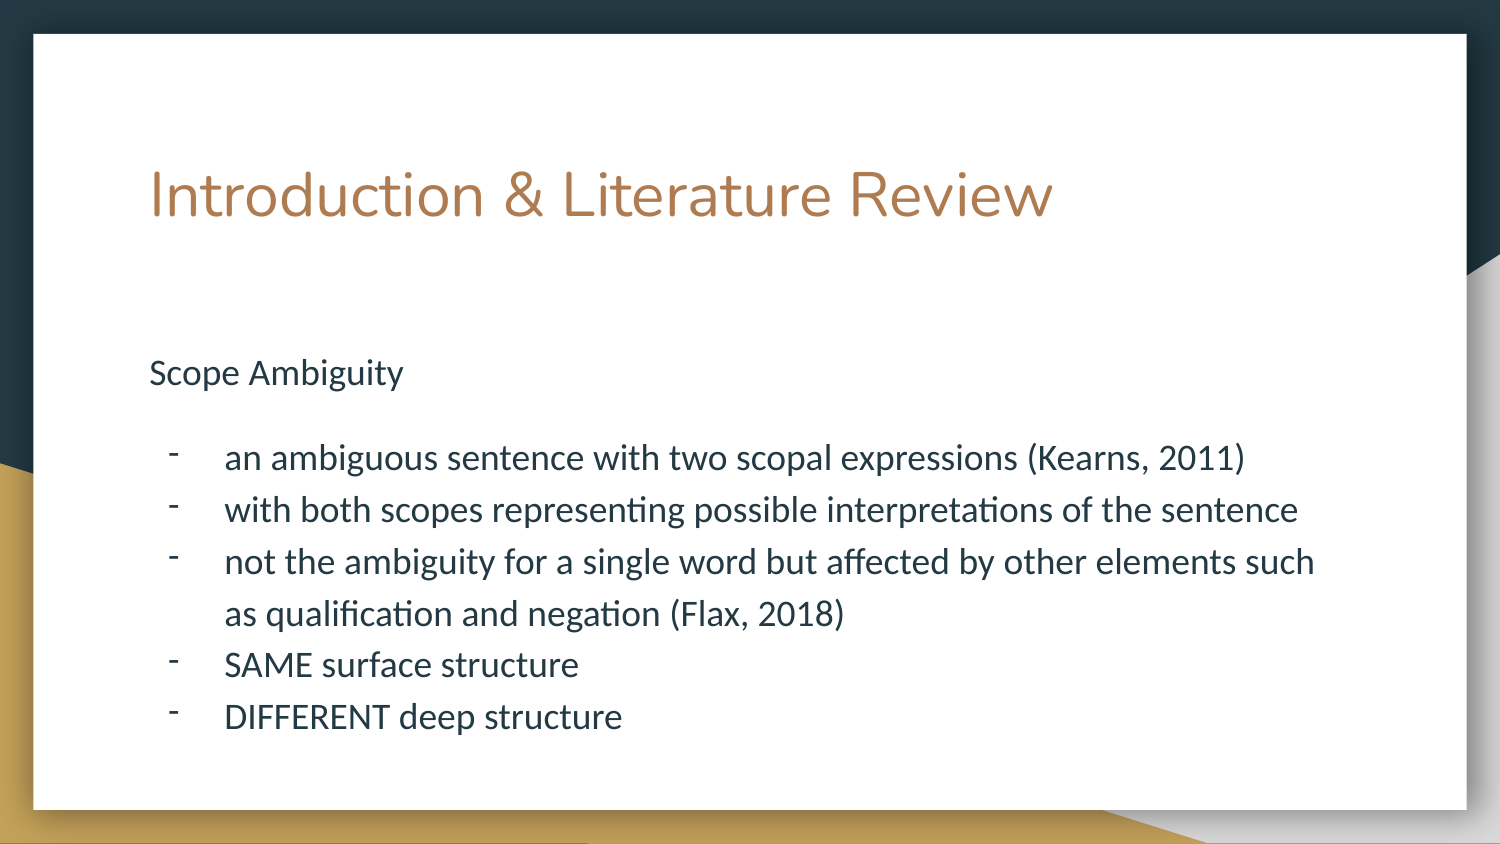

# Introduction & Literature Review
Scope Ambiguity
an ambiguous sentence with two scopal expressions (Kearns, 2011)
with both scopes representing possible interpretations of the sentence
not the ambiguity for a single word but affected by other elements such as qualification and negation (Flax, 2018)
SAME surface structure
DIFFERENT deep structure